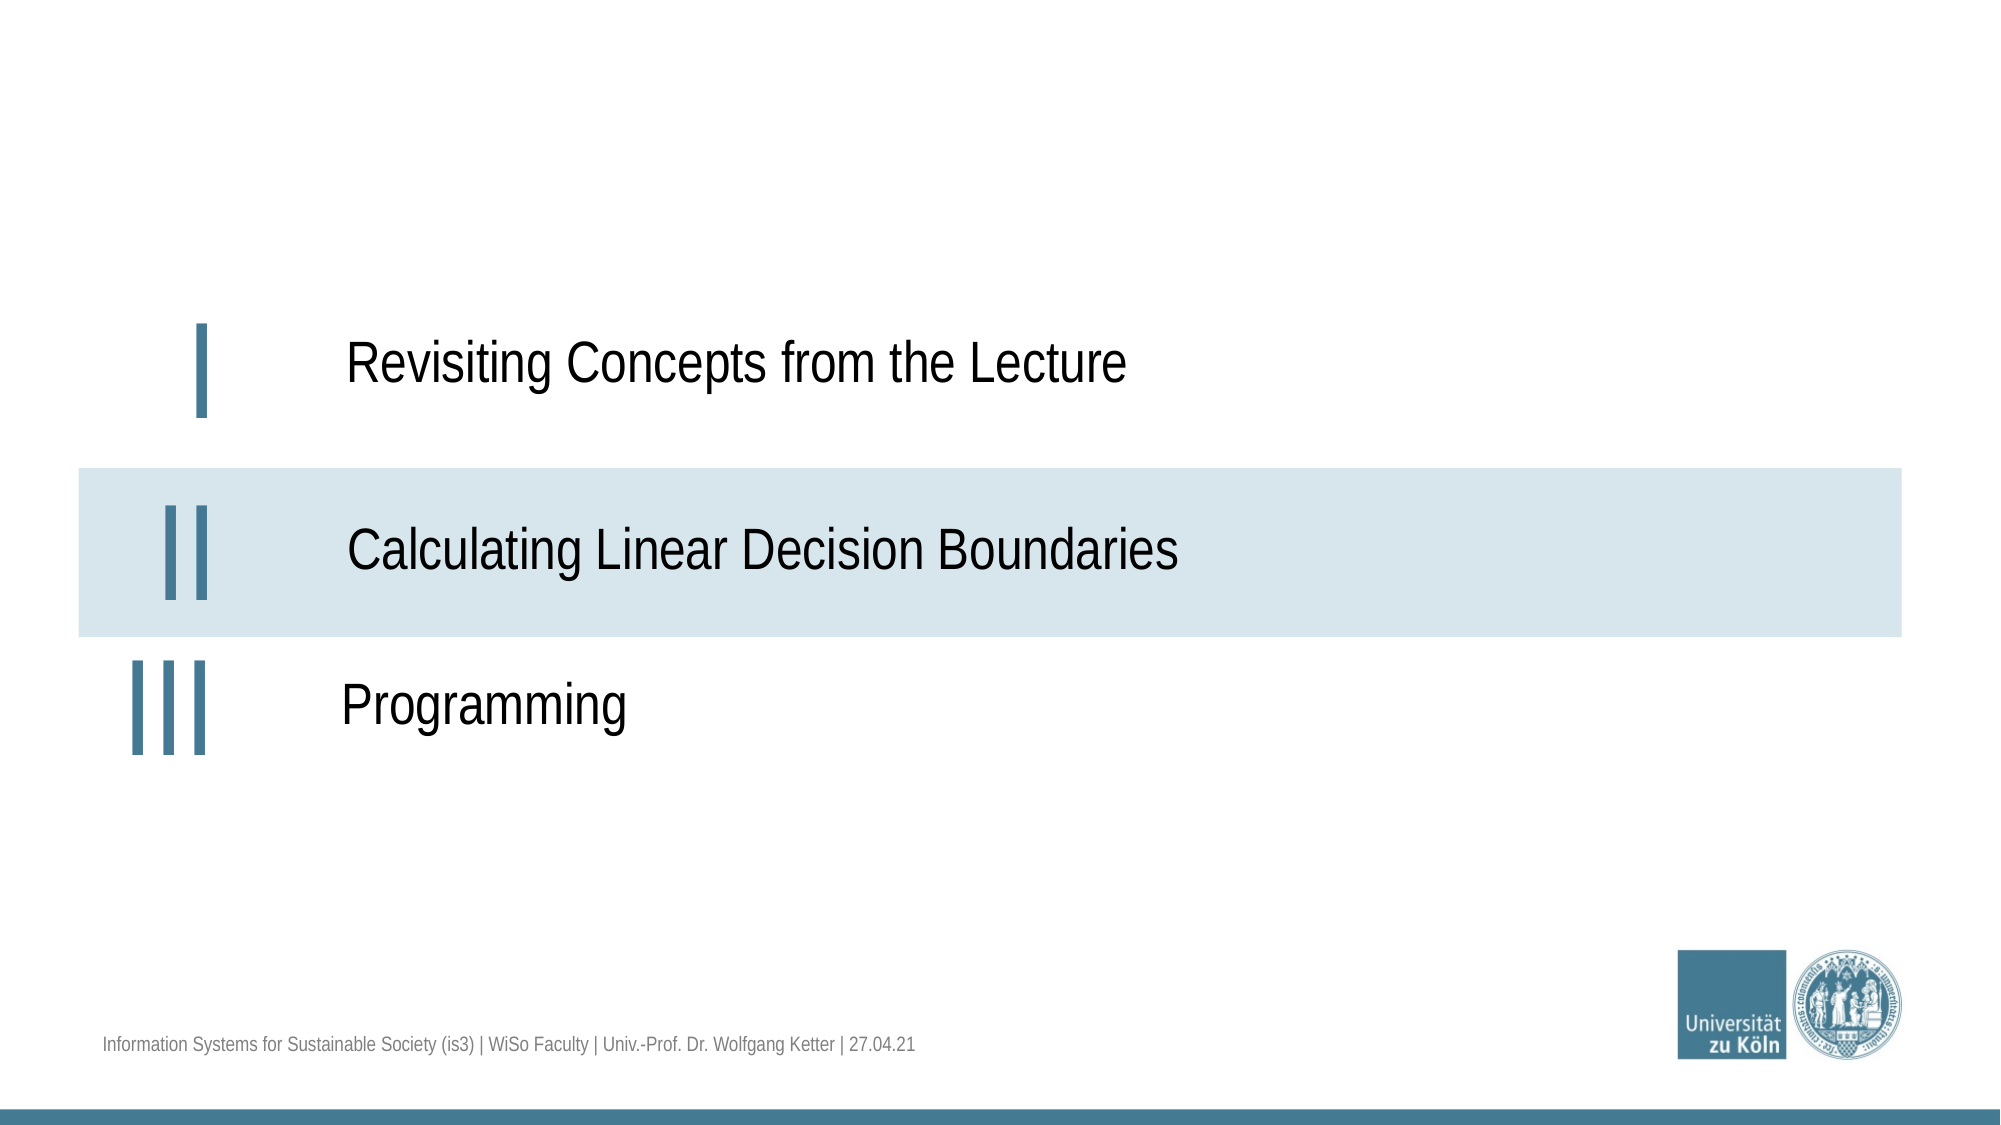

I
Revisiting Concepts from the Lecture
II

Calculating Linear Decision Boundaries
III
Programming